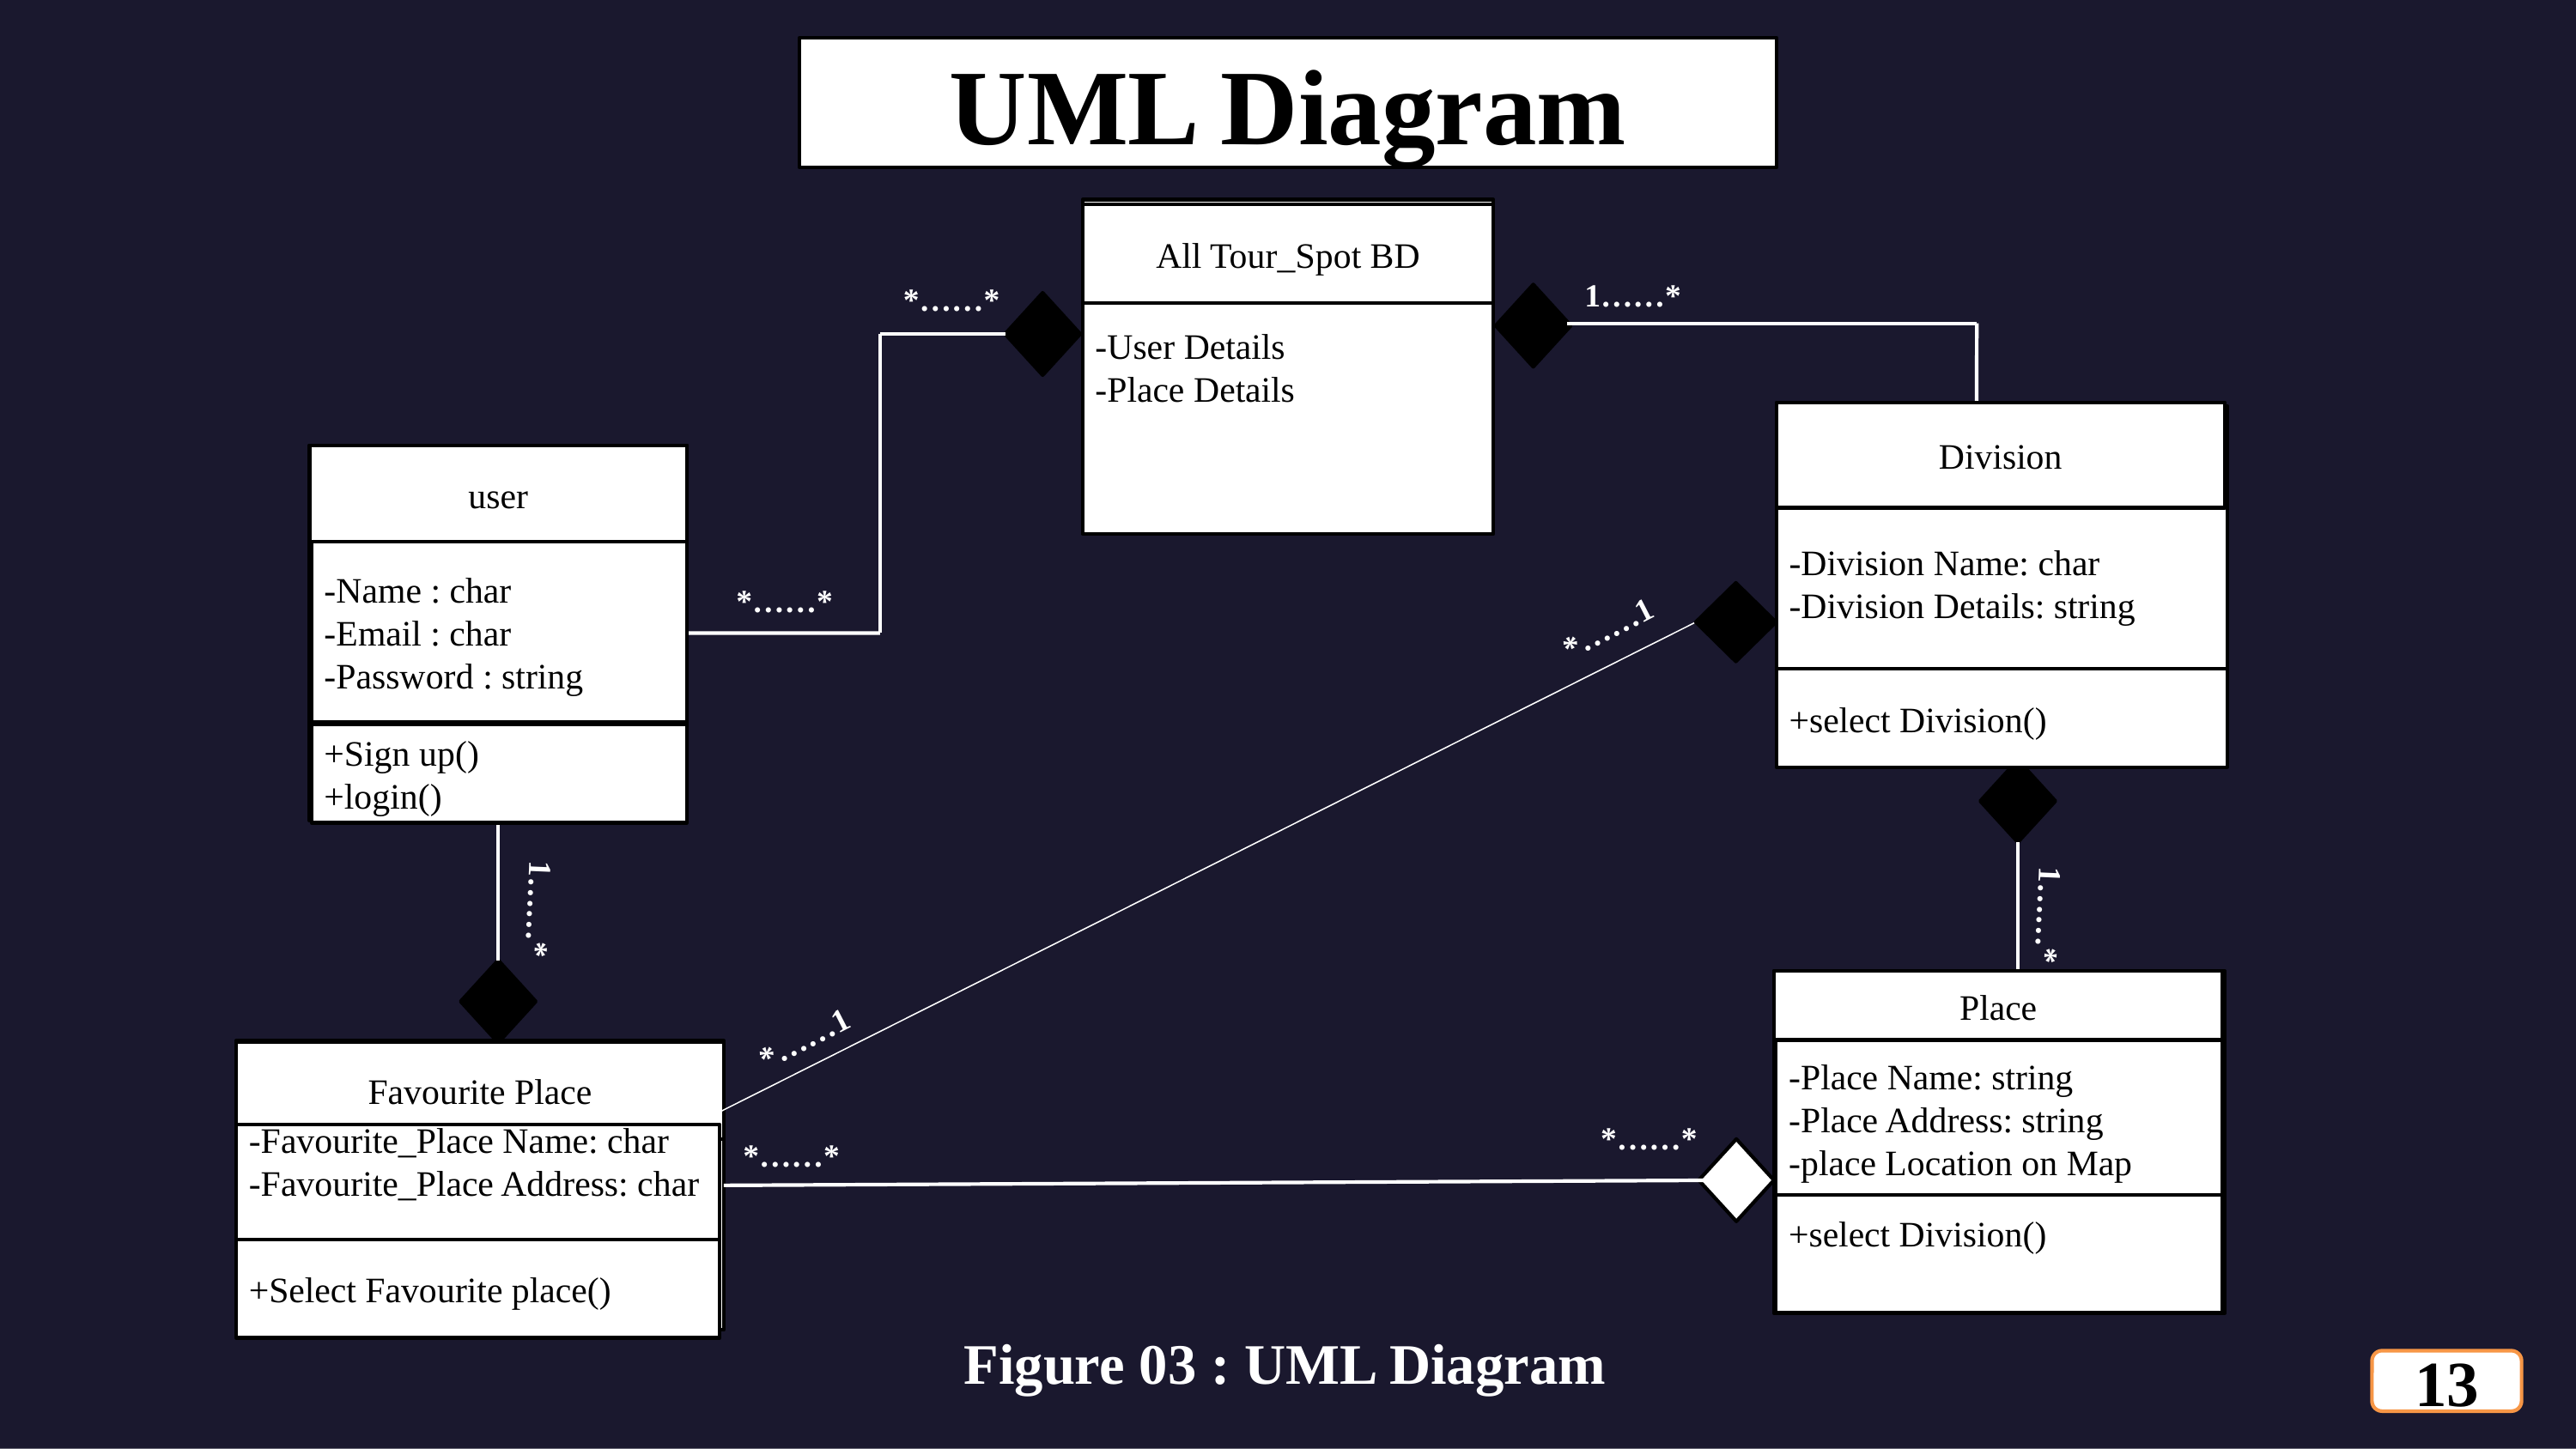

# UML Diagram
-User Details
-Place Details
All Tour_Spot BD
1……*
*……*

Division
-Division Name: char
-Division Details: string

user
-Name : char
-Email : char
-Password : string
*……*

*……1
+select Division()
+Sign up()
+login()

1……*
1……*

Place

*……1
-Place Name: string
-Place Address: string
-place Location on Map

Favourite Place
*……*
-Favourite_Place Name: char
-Favourite_Place Address: char

*……*

+select Division()

+Select Favourite place()
Figure 03 : UML Diagram
13